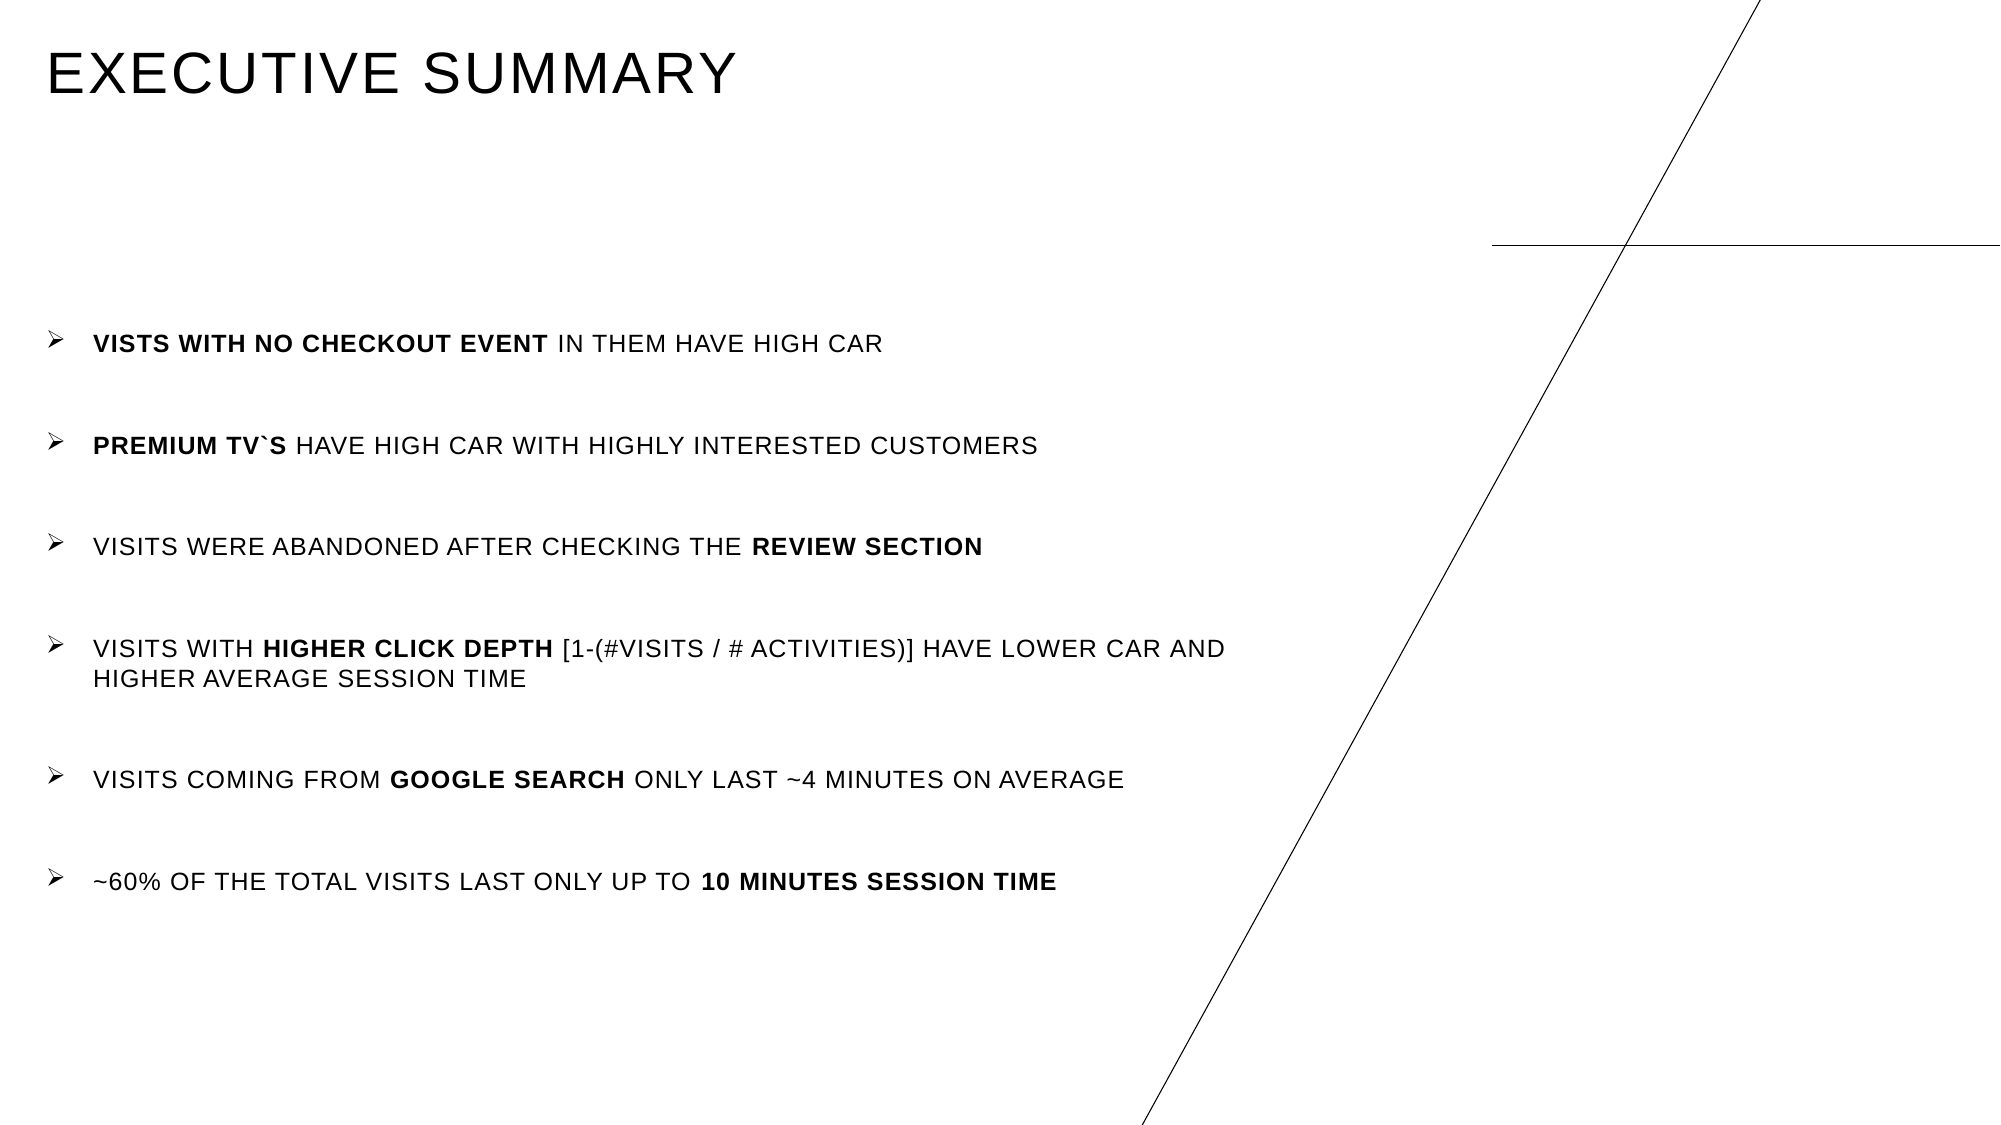

# Executive summary
VISTS WITH NO CHECKOUT EVENT IN THEM HAVE HIGH CAR

PREMIUM TV`S HAVE HIGH CAR WITH HIGHLY INTERESTED CUSTOMERS

VISITS WERE ABANDONED AFTER CHECKING THE REVIEW SECTION

VISITS WITH HIGHER CLICK DEPTH [1-(#VISITS / # ACTIVITIES)] HAVE LOWER CAR AND HIGHER AVERAGE SESSION TIME

VISITS COMING FROM GOOGLE SEARCH ONLY LAST ~4 MINUTES ON AVERAGE

~60% OF THE TOTAL VISITS LAST ONLY UP TO 10 MINUTES SESSION TIME

20XX